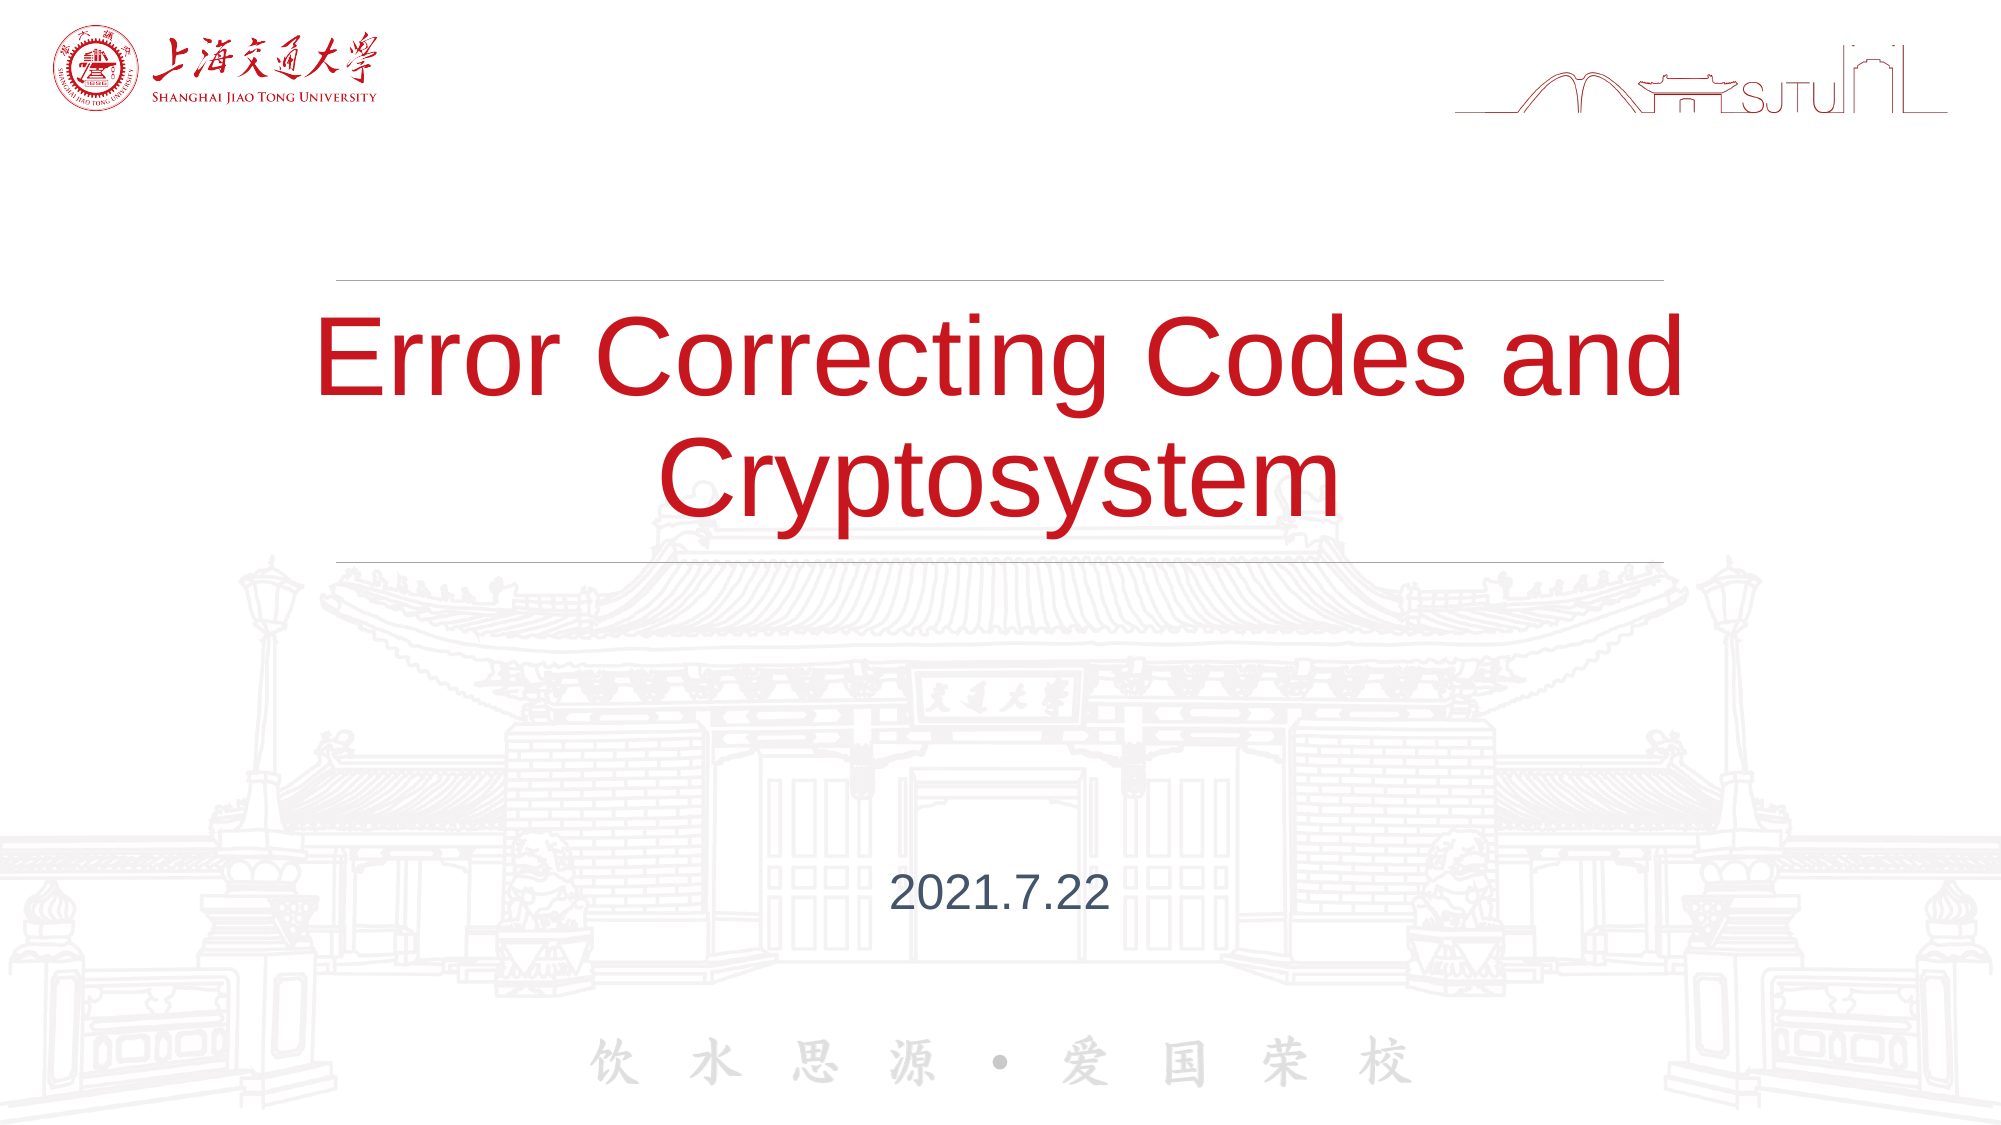

# Error Correcting Codes and Cryptosystem

2021.7.22